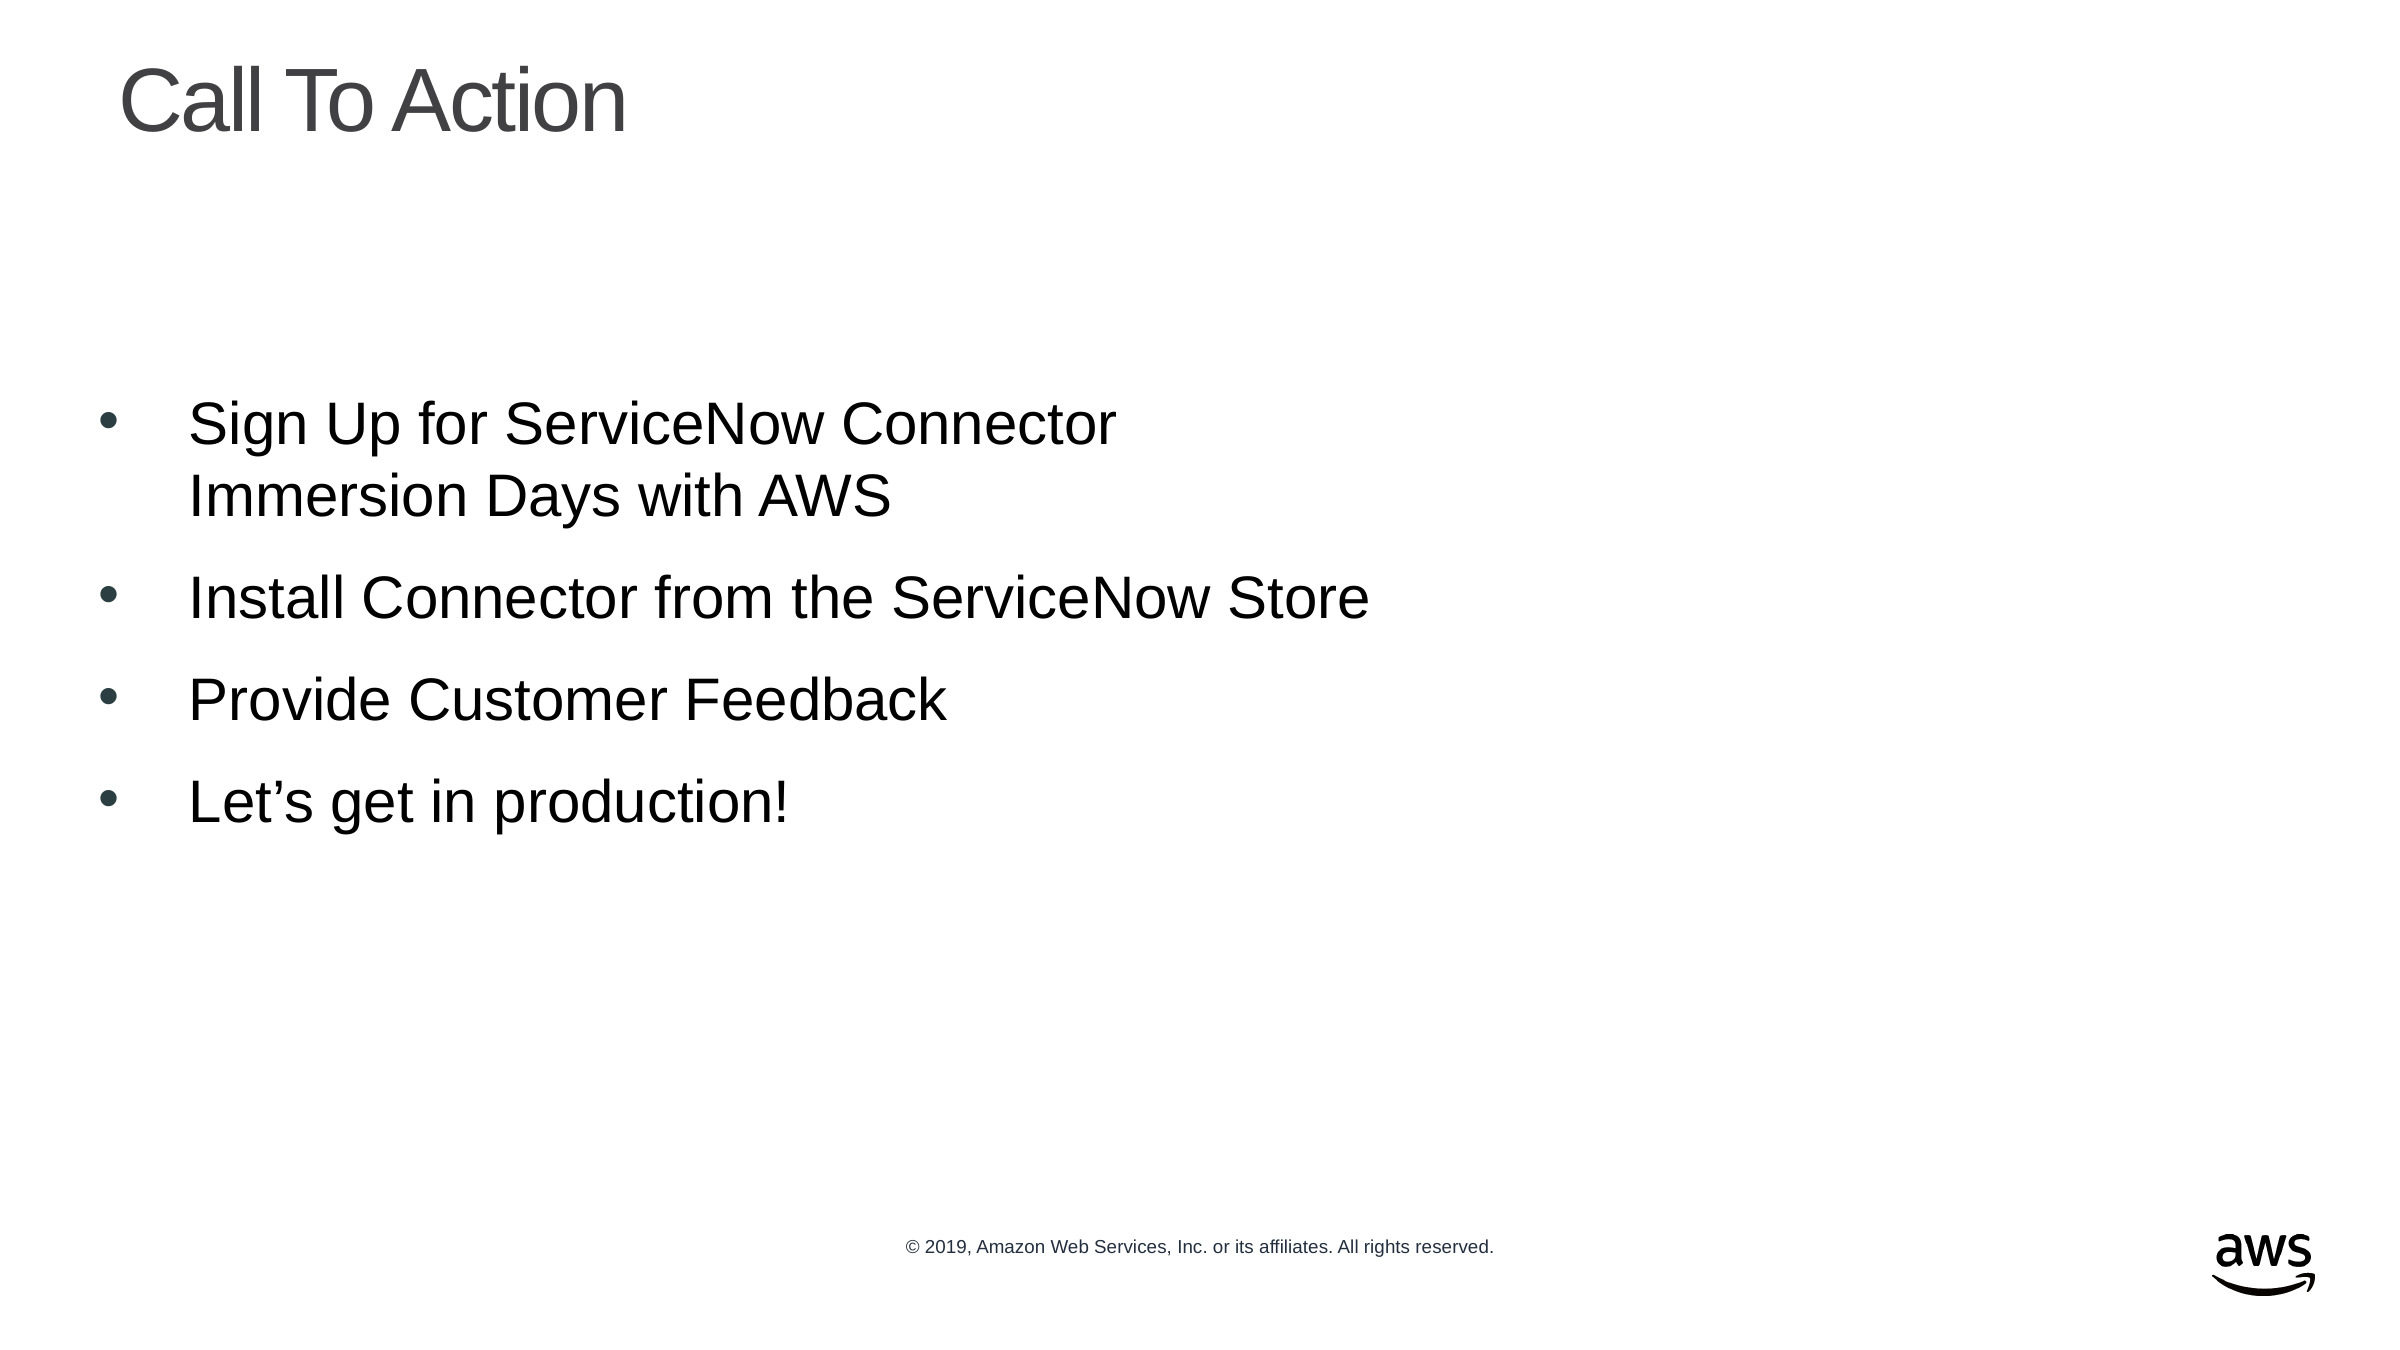

# Call To Action
Sign Up for ServiceNow Connector Immersion Days with AWS
Install Connector from the ServiceNow Store
Provide Customer Feedback
Let’s get in production!